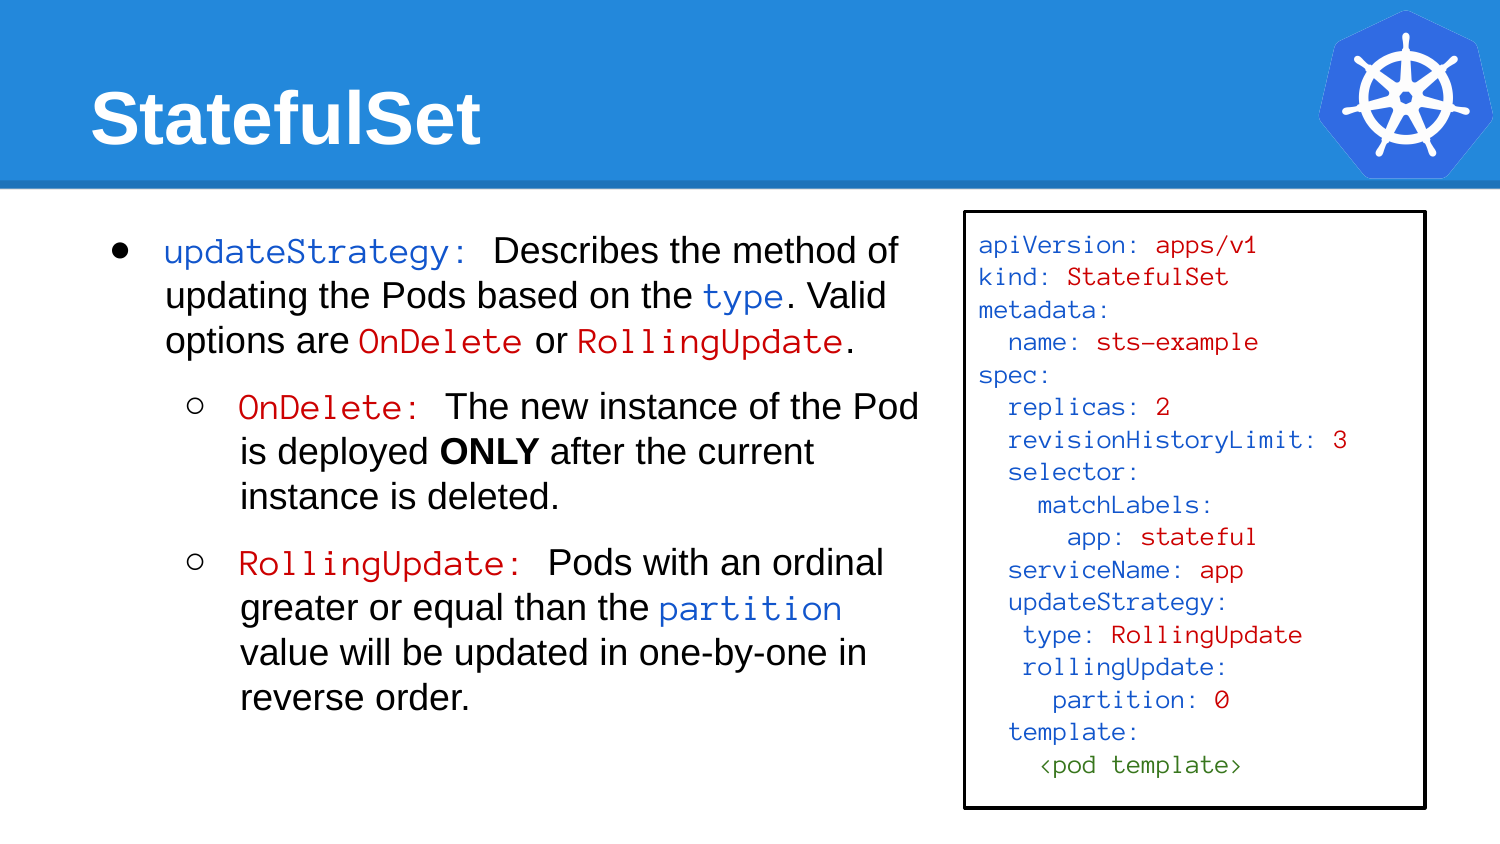

# StatefulSet
updateStrategy: Describes the method of  updating the Pods based on the type. Valid options are OnDelete or RollingUpdate.
OnDelete: The new instance of the Pod is deployed ONLY after the current instance is deleted.
RollingUpdate: Pods with an ordinal greater or equal than the partition value will be updated in one-by-one in reverse order.

apiVersion: apps/v1
kind: StatefulSet
metadata:
  name: sts-example
spec:
  replicas: 2
  revisionHistoryLimit: 3
  selector:
    matchLabels:
      app: stateful
  serviceName: app
  updateStrategy:
   type: RollingUpdate
   rollingUpdate:
     partition: 0
  template:
    <pod template>